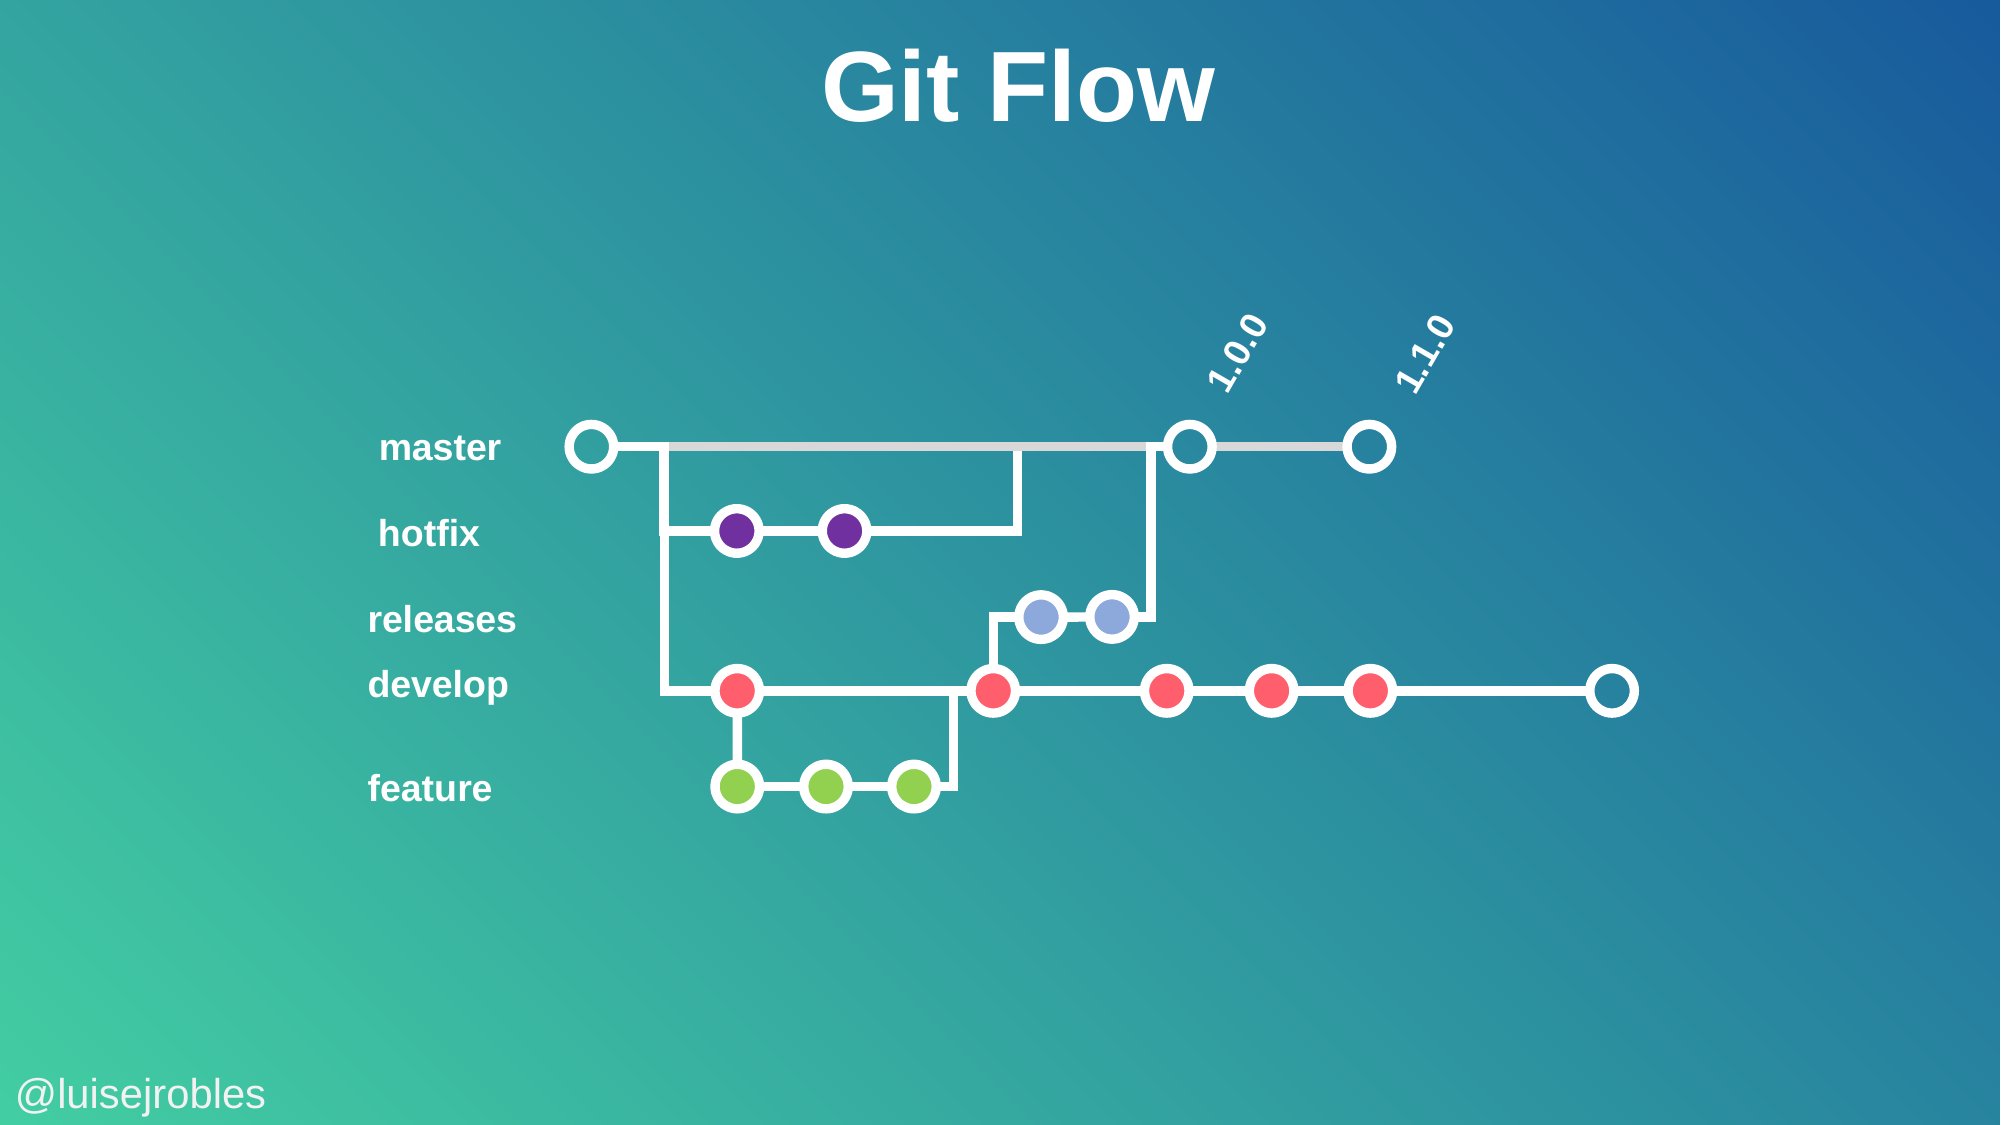

Git Flow
1.0.0
1.1.0
master

hotfix

releases

develop

feature

@luisejrobles